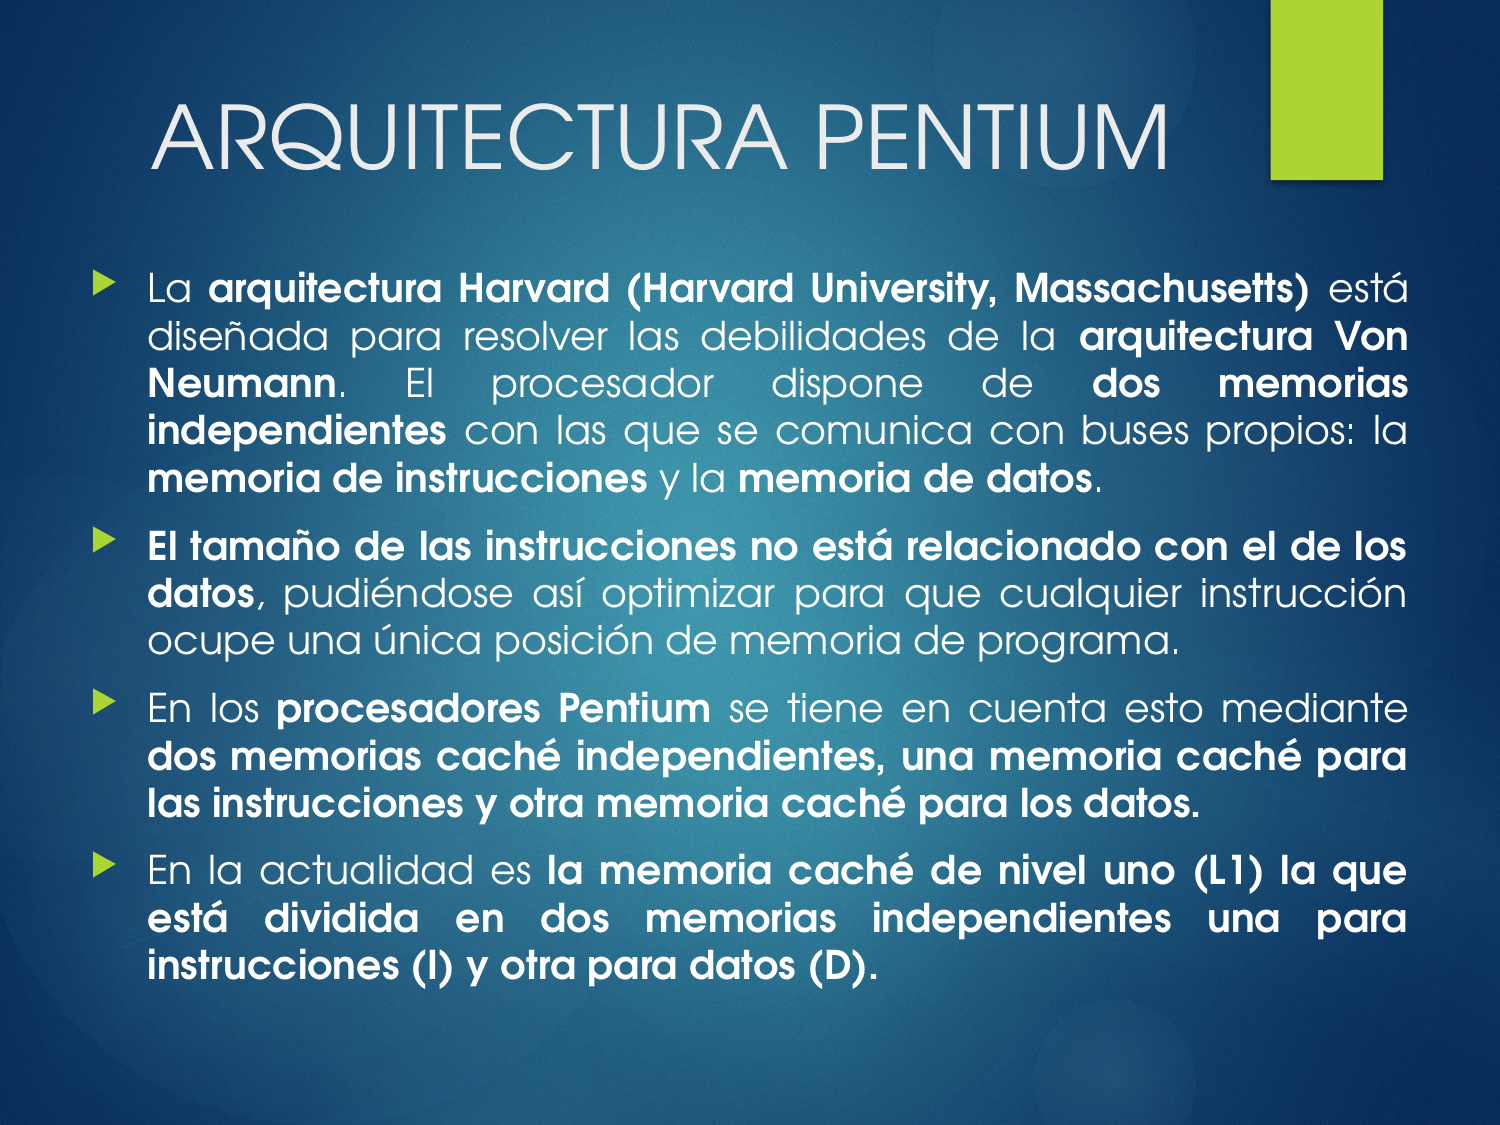

# ARQUITECTURA PENTIUM
La arquitectura Harvard (Harvard University, Massachusetts) está diseñada para resolver las debilidades de la arquitectura Von Neumann. El procesador dispone de dos memorias independientes con las que se comunica con buses propios: la memoria de instrucciones y la memoria de datos.
El tamaño de las instrucciones no está relacionado con el de los datos, pudiéndose así optimizar para que cualquier instrucción ocupe una única posición de memoria de programa.
En los procesadores Pentium se tiene en cuenta esto mediante dos memorias caché independientes, una memoria caché para las instrucciones y otra memoria caché para los datos.
En la actualidad es la memoria caché de nivel uno (L1) la que está dividida en dos memorias independientes una para instrucciones (I) y otra para datos (D).